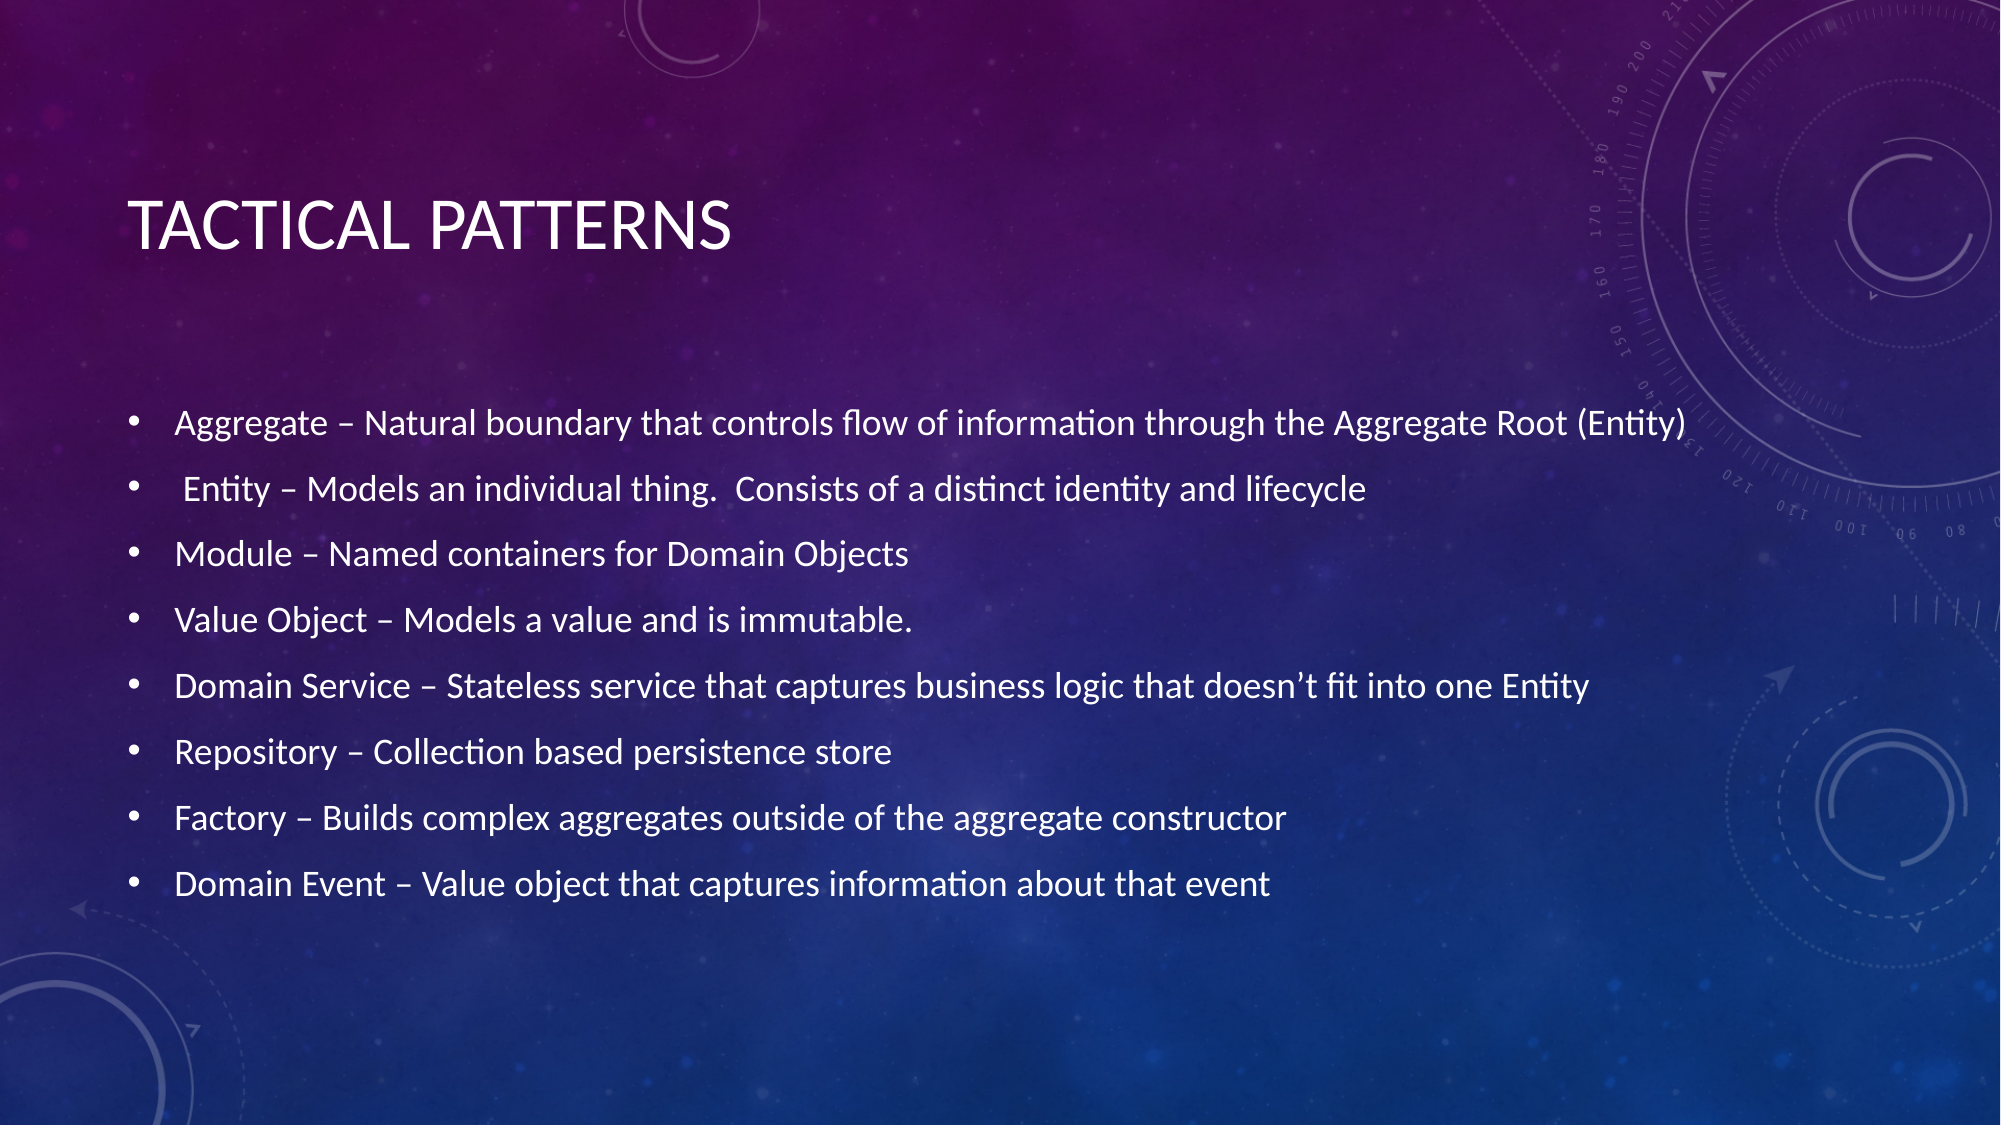

# Tactical Patterns
Aggregate – Natural boundary that controls flow of information through the Aggregate Root (Entity)
 Entity – Models an individual thing.  Consists of a distinct identity and lifecycle
Module – Named containers for Domain Objects
Value Object – Models a value and is immutable.
Domain Service – Stateless service that captures business logic that doesn’t fit into one Entity
Repository – Collection based persistence store
Factory – Builds complex aggregates outside of the aggregate constructor
Domain Event – Value object that captures information about that event